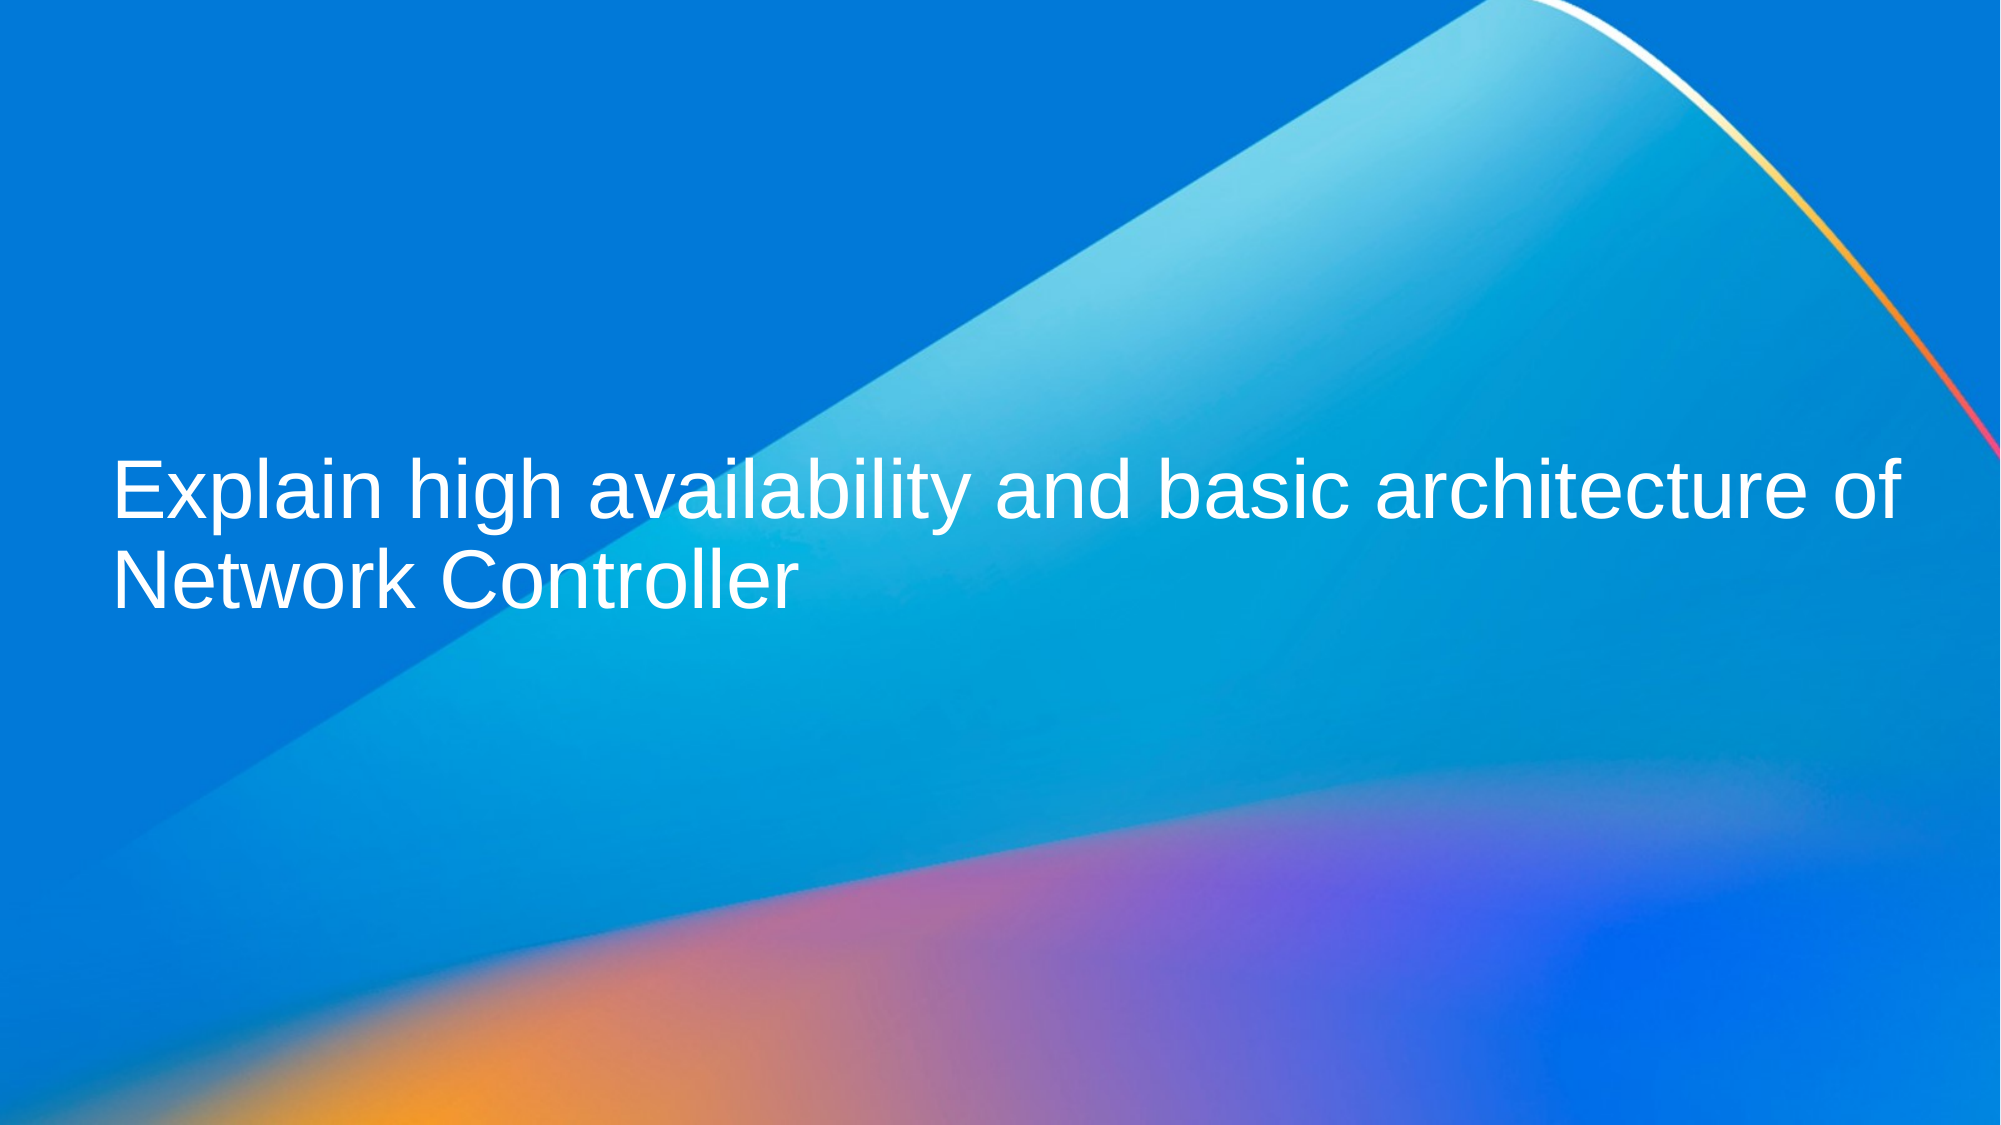

Explain high availability and basic architecture of Network Controller